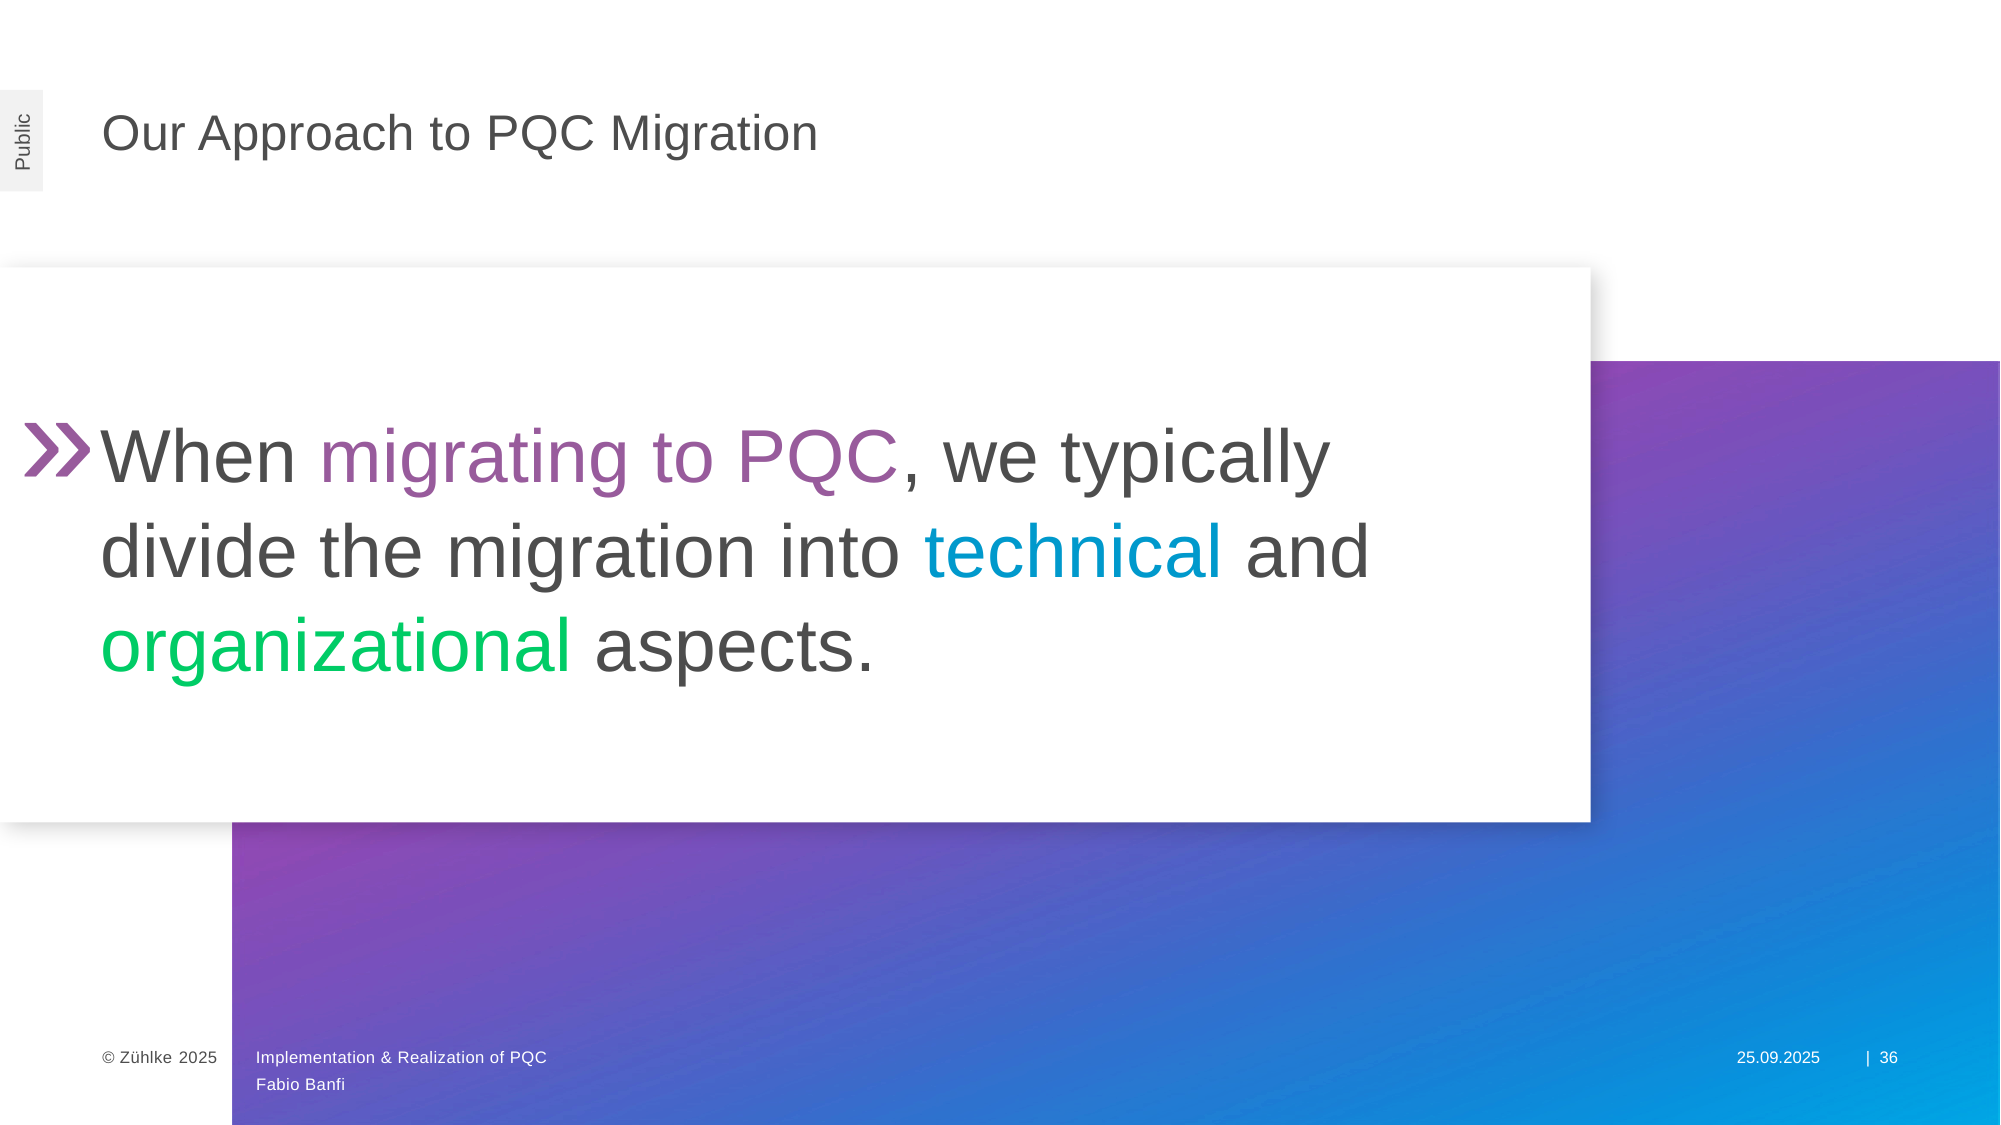

# Our Approach to PQC Migration

When migrating to PQC, we typically divide the migration into technical and organizational aspects.
»
Implementation & Realization of PQC
25.09.2025
|  36